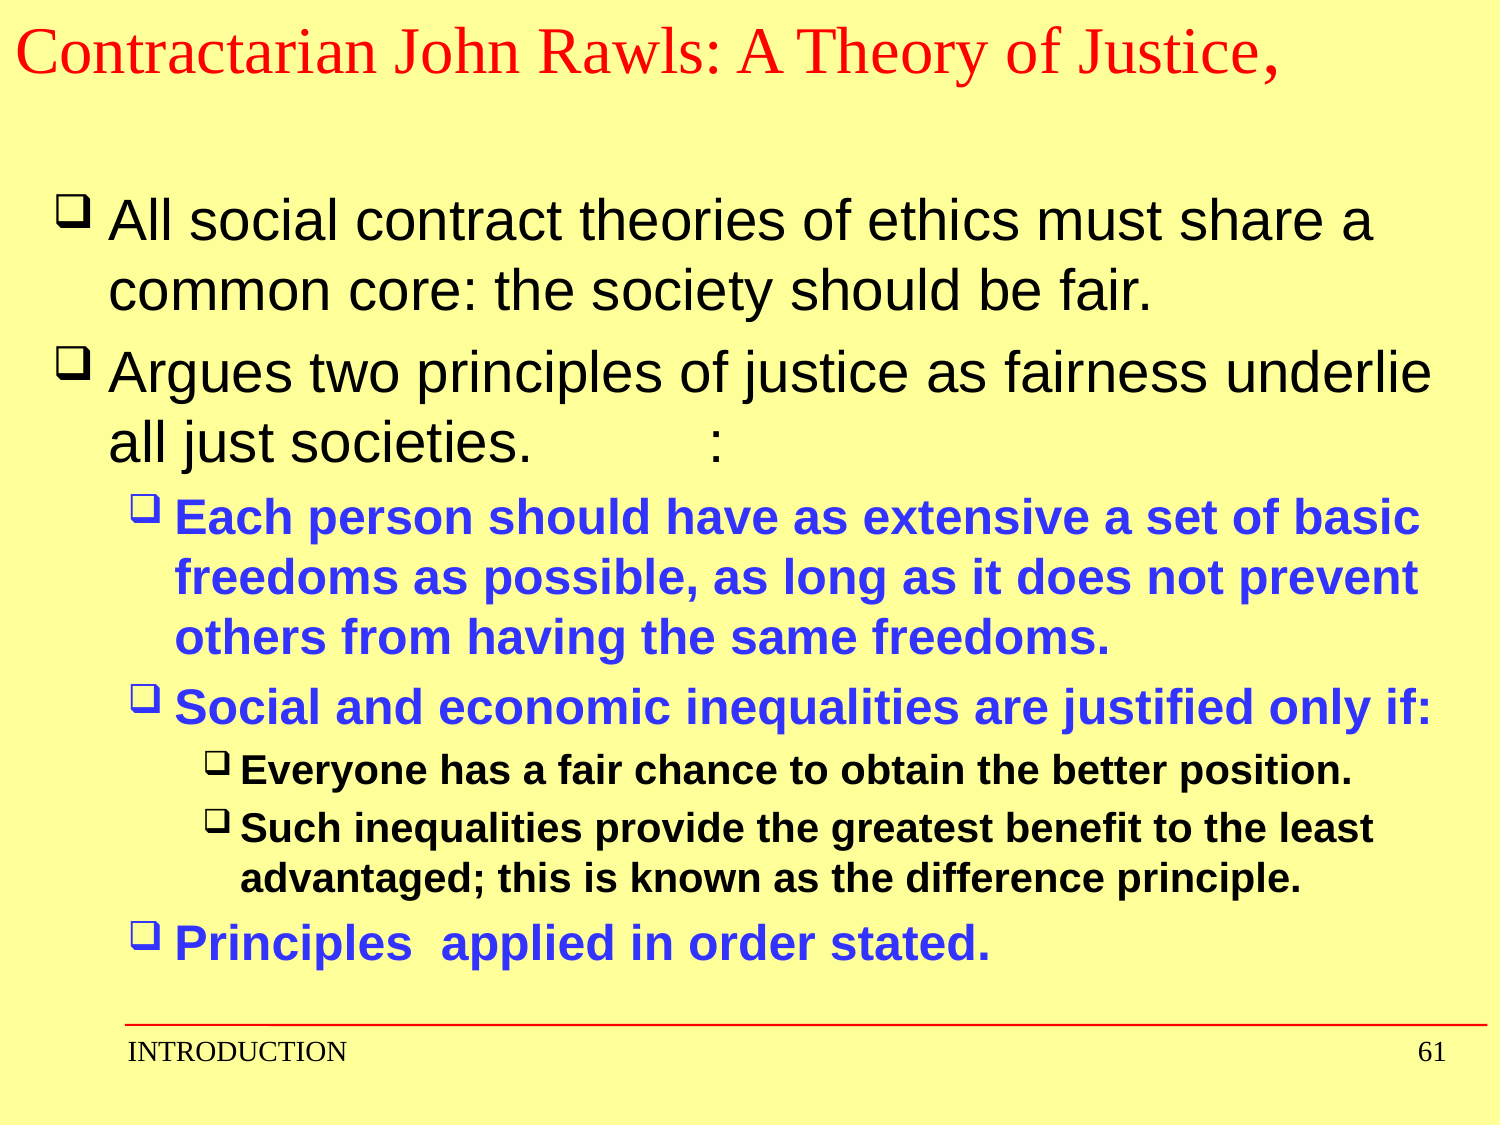

# Contractarian John Rawls: A Theory of Justice,
All social contract theories of ethics must share a common core: the society should be fair.
Argues two principles of justice as fairness underlie all just societies. 		:
Each person should have as extensive a set of basic freedoms as possible, as long as it does not prevent others from having the same freedoms.
Social and economic inequalities are justified only if:
Everyone has a fair chance to obtain the better position.
Such inequalities provide the greatest benefit to the least advantaged; this is known as the difference principle.
Principles  applied in order stated.

INTRODUCTION
61